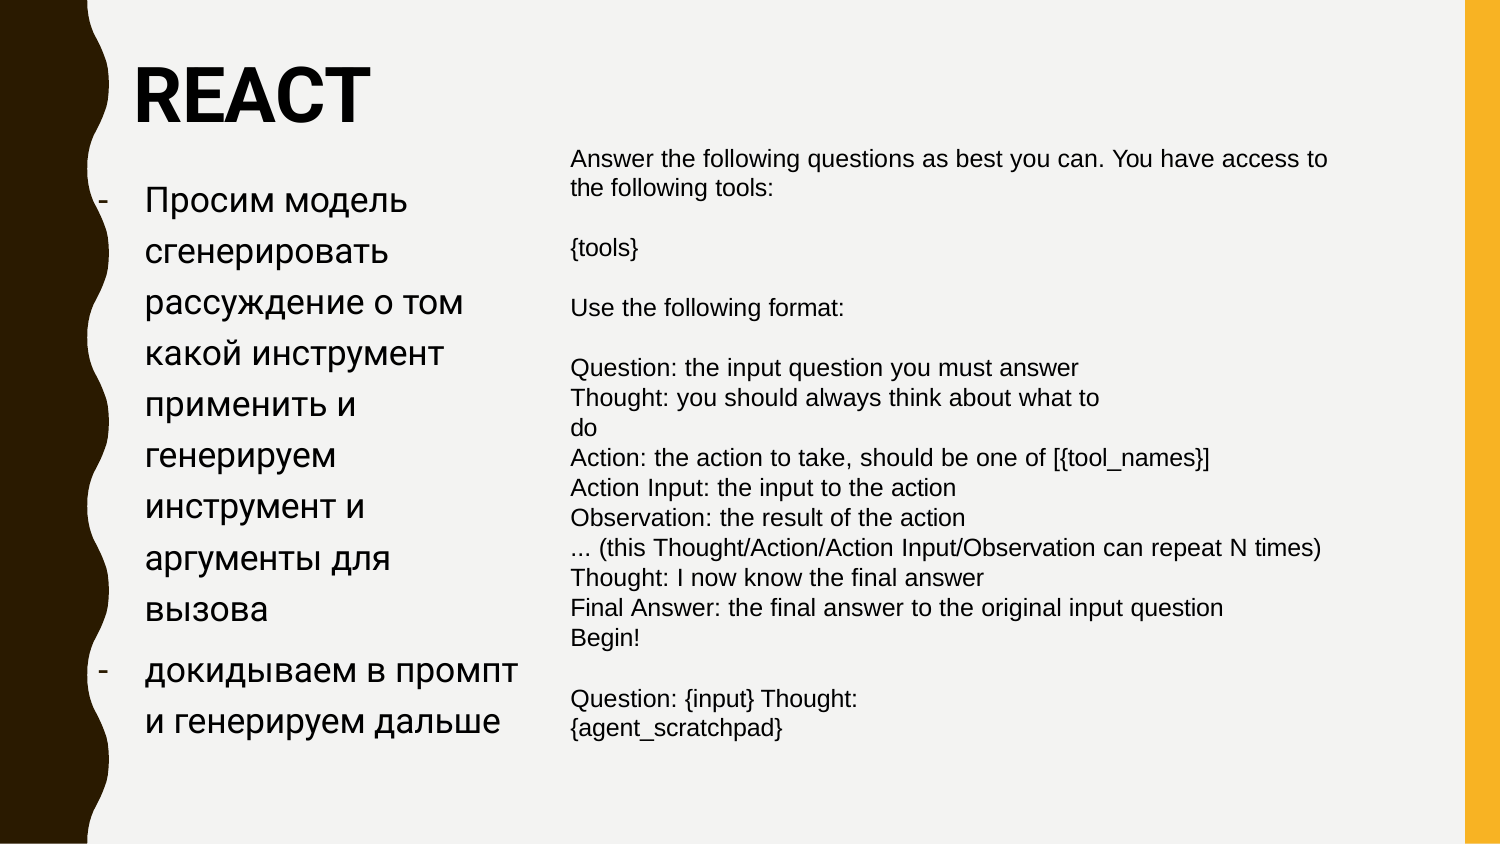

# ReAct
Answer the following questions as best you can. You have access to the following tools:
Просим модель сгенерировать рассуждение о том какой инструмент применить и генерируем инструмент и аргументы для вызова
докидываем в промпт и генерируем дальше
{tools}
Use the following format:
Question: the input question you must answer Thought: you should always think about what to do
Action: the action to take, should be one of [{tool_names}] Action Input: the input to the action
Observation: the result of the action
... (this Thought/Action/Action Input/Observation can repeat N times) Thought: I now know the final answer
Final Answer: the final answer to the original input question
Begin!
Question: {input} Thought:{agent_scratchpad}